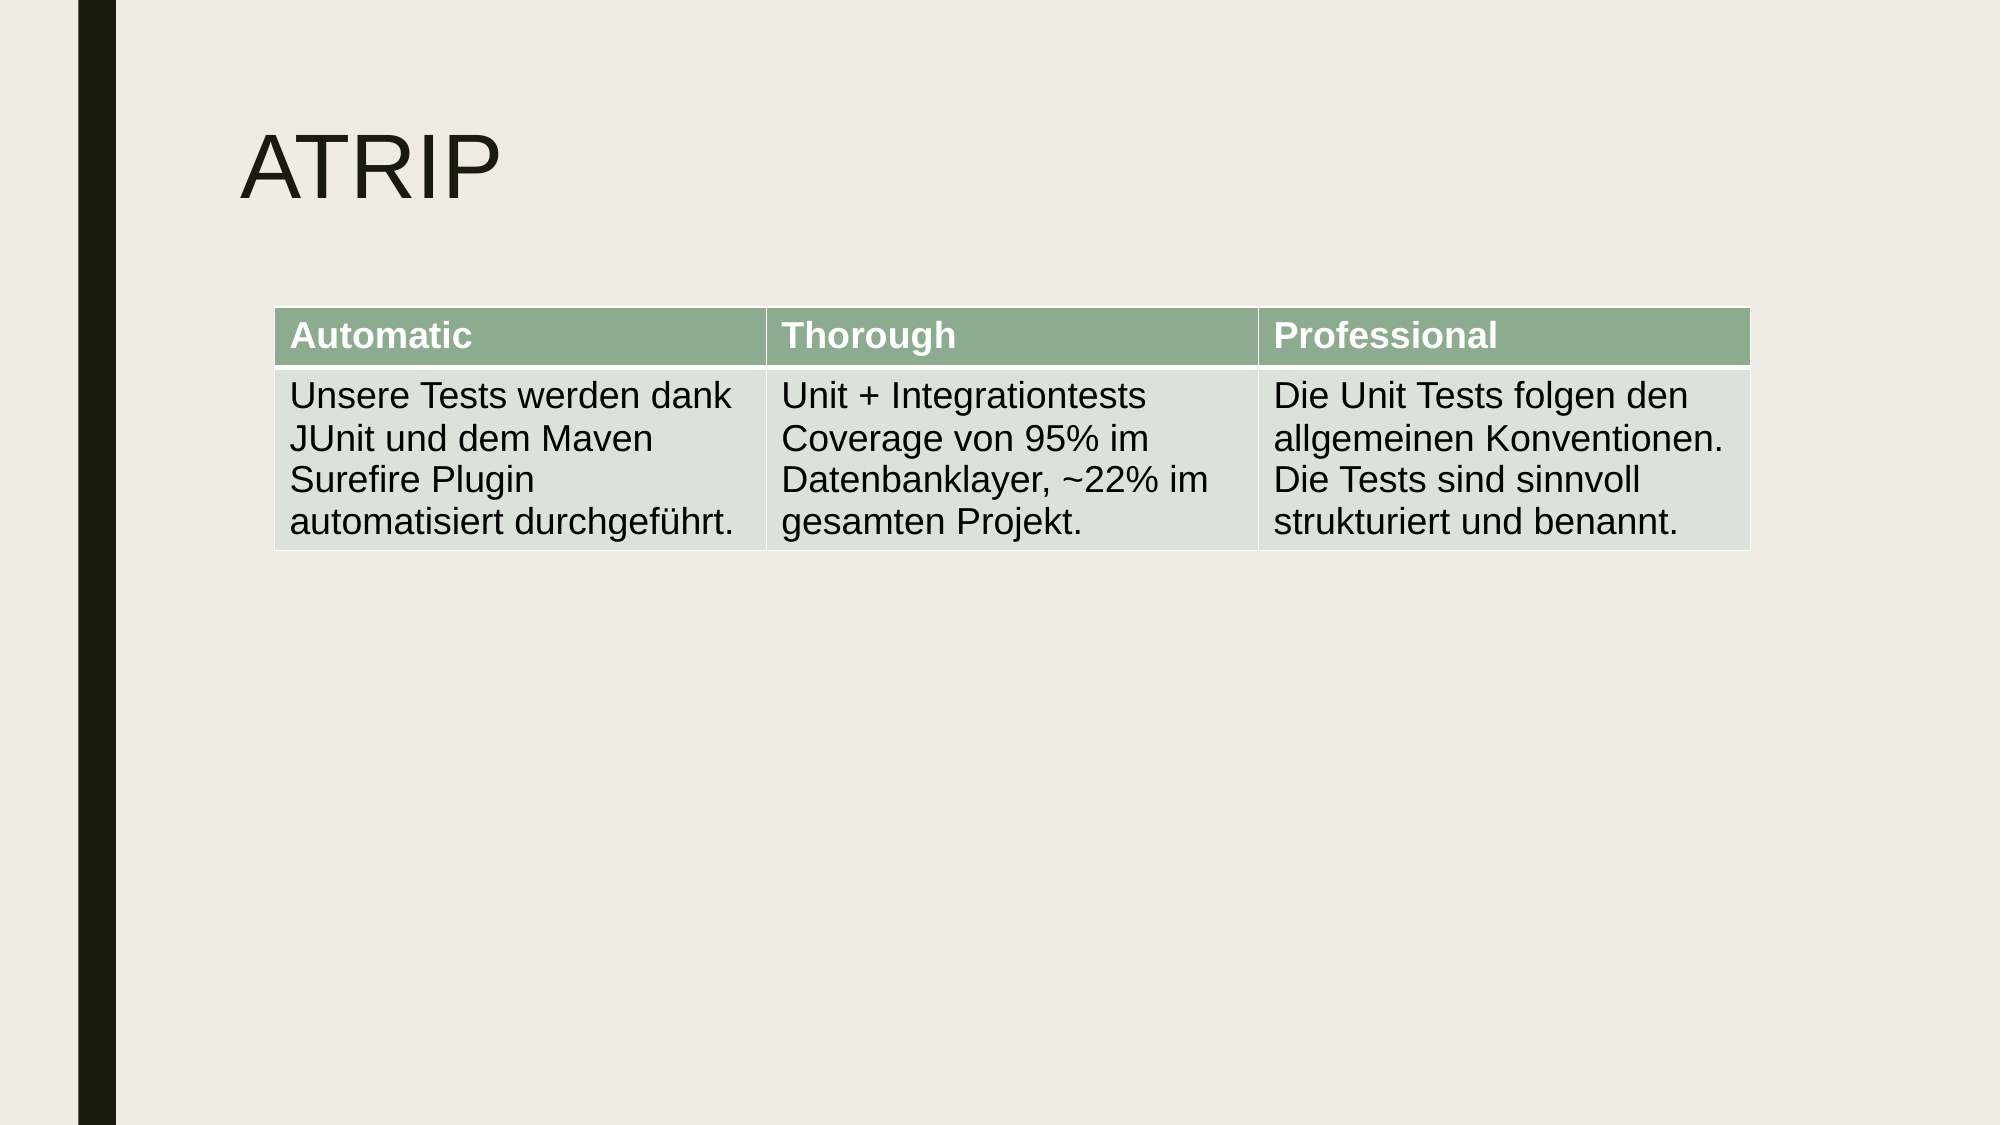

# ATRIP
| Automatic | Thorough | Professional |
| --- | --- | --- |
| Unsere Tests werden dank JUnit und dem Maven Surefire Plugin automatisiert durchgeführt. | Unit + Integrationtests Coverage von 95% im Datenbanklayer, ~22% im gesamten Projekt. | Die Unit Tests folgen den allgemeinen Konventionen. Die Tests sind sinnvoll strukturiert und benannt. |